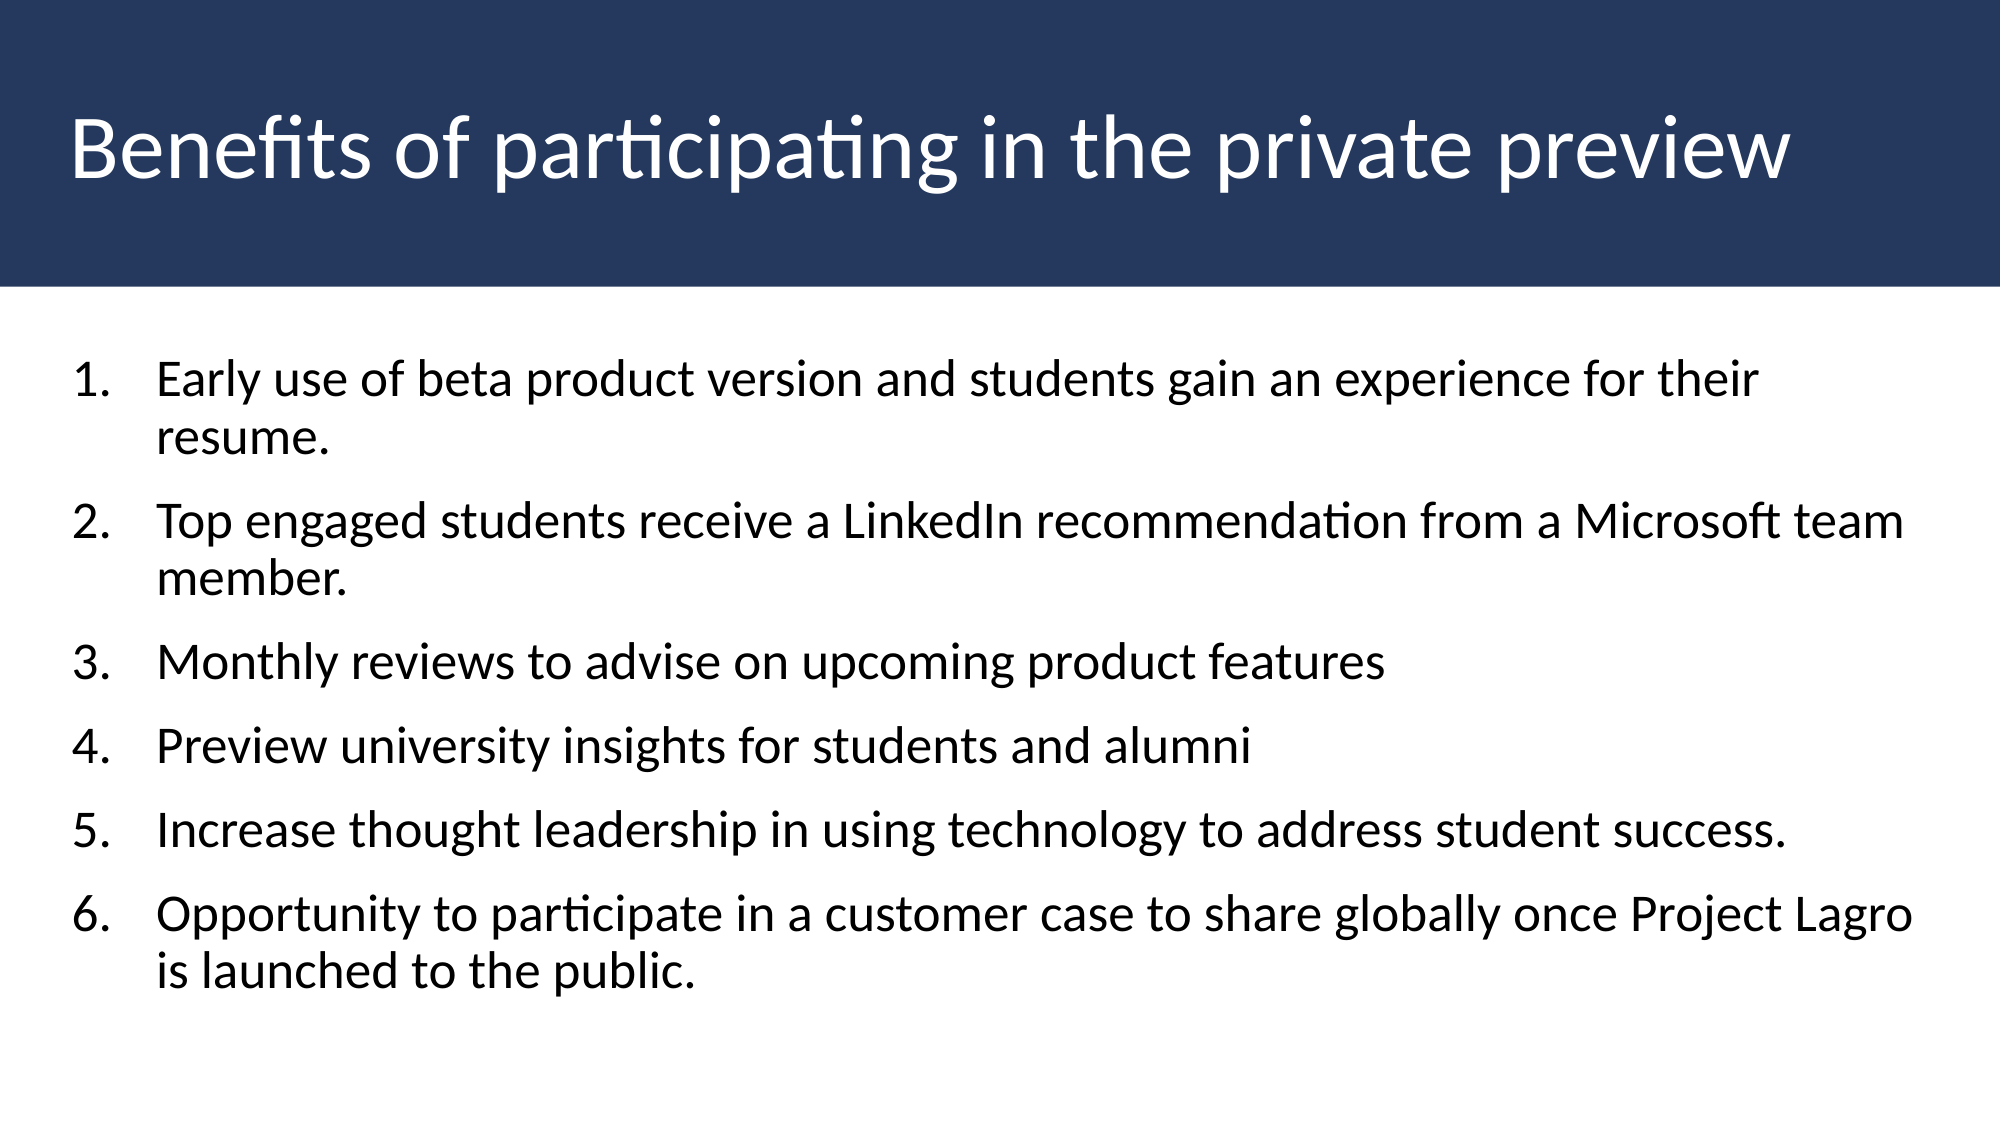

# Benefits of participating in the private preview
Early use of beta product version and students gain an experience for their resume.
Top engaged students receive a LinkedIn recommendation from a Microsoft team member.
Monthly reviews to advise on upcoming product features
Preview university insights for students and alumni
Increase thought leadership in using technology to address student success.
Opportunity to participate in a customer case to share globally once Project Lagro is launched to the public.